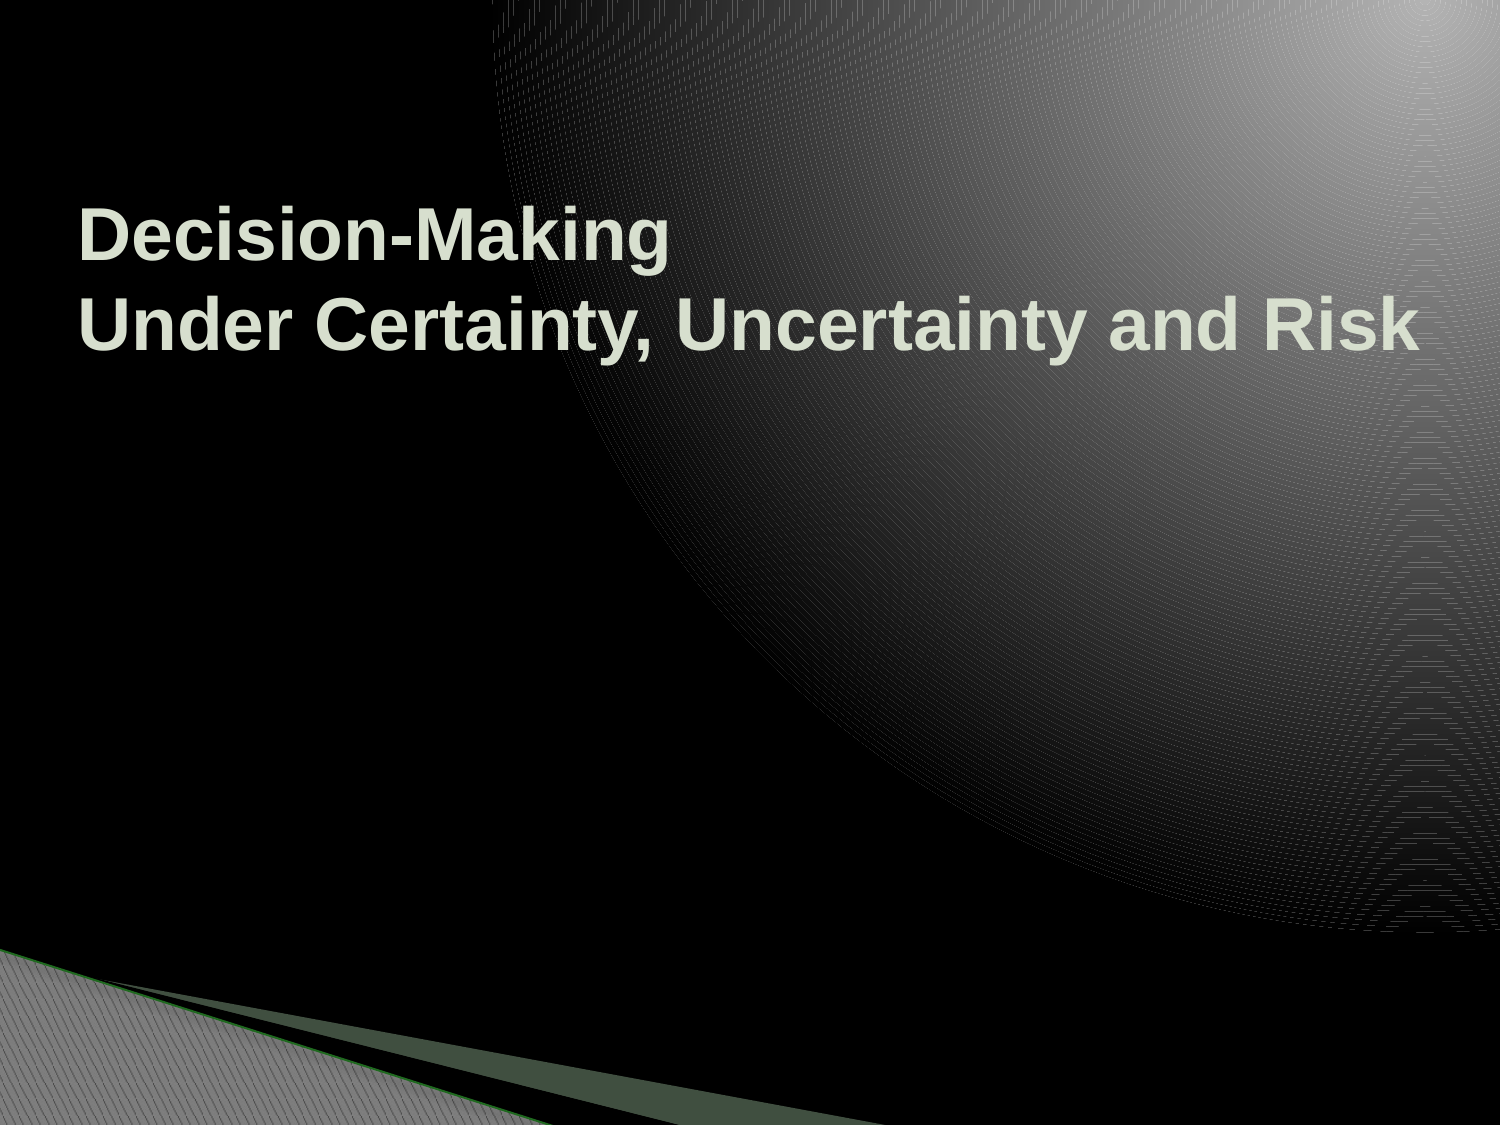

# Decision-Making Under Certainty, Uncertainty and Risk